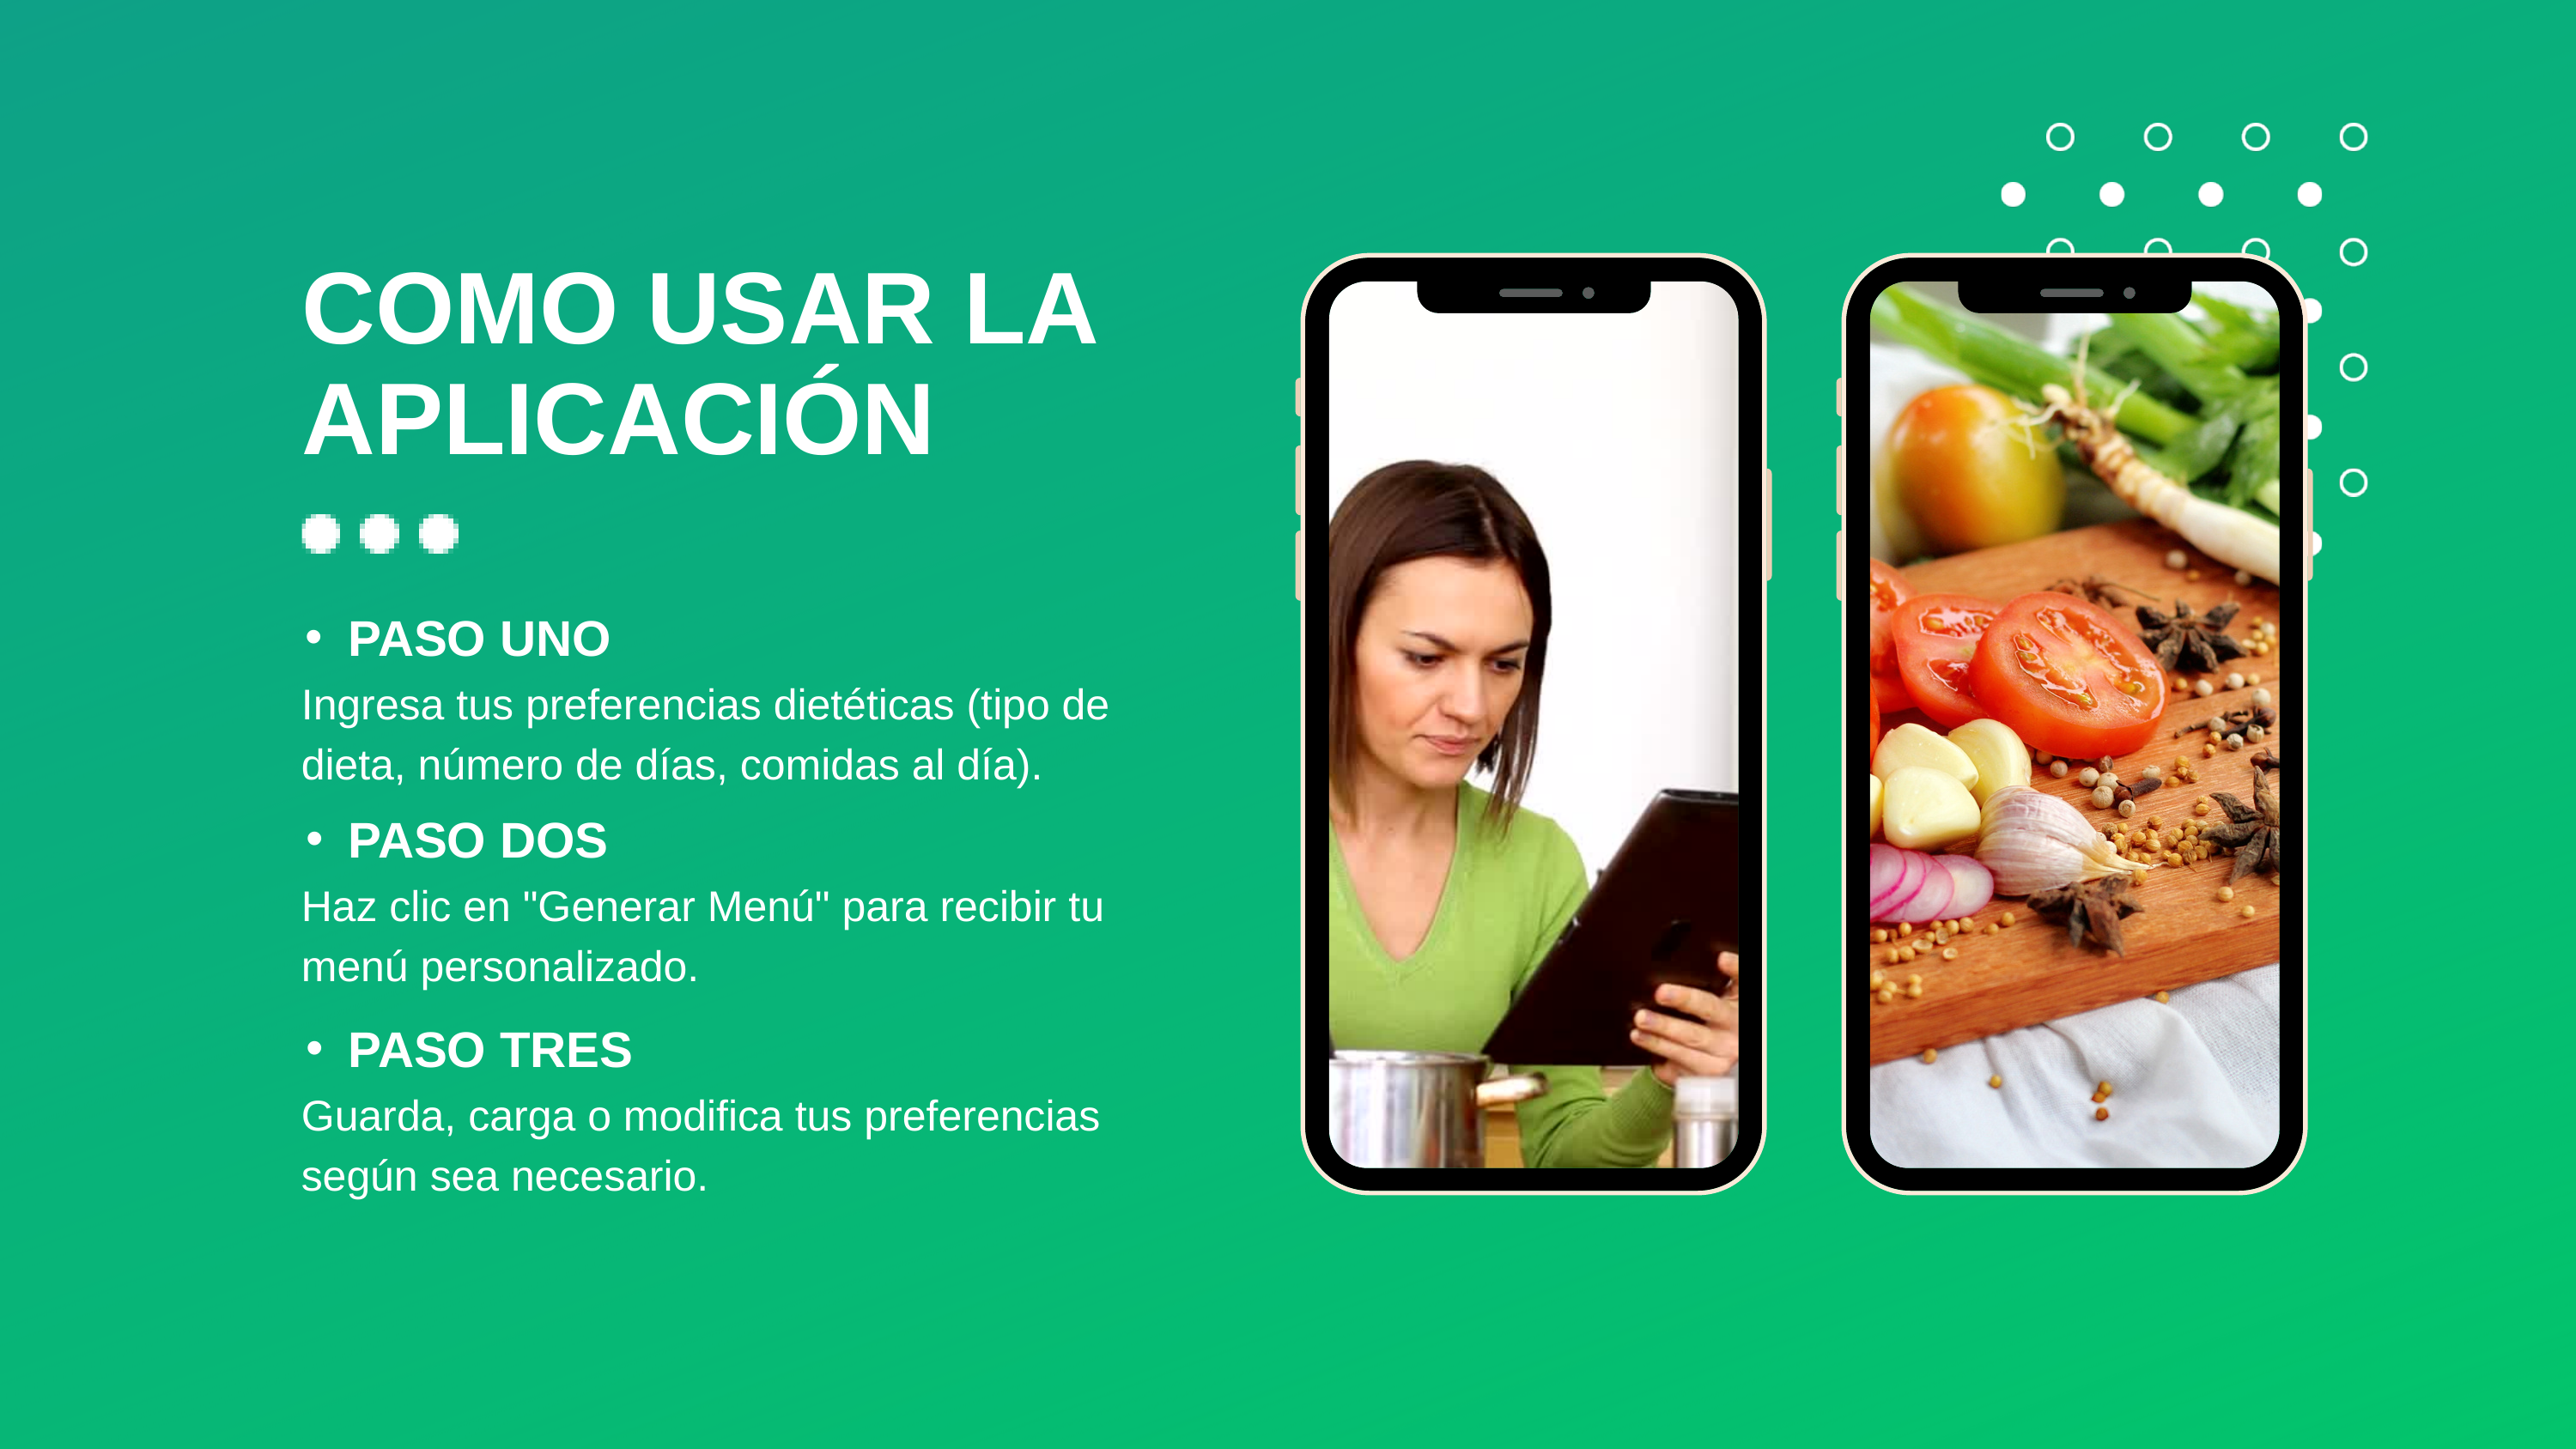

COMO USAR LA APLICACIÓN

PASO UNO
Ingresa tus preferencias dietéticas (tipo de dieta, número de días, comidas al día).
PASO DOS
Haz clic en "Generar Menú" para recibir tu menú personalizado.
PASO TRES
Guarda, carga o modifica tus preferencias según sea necesario.